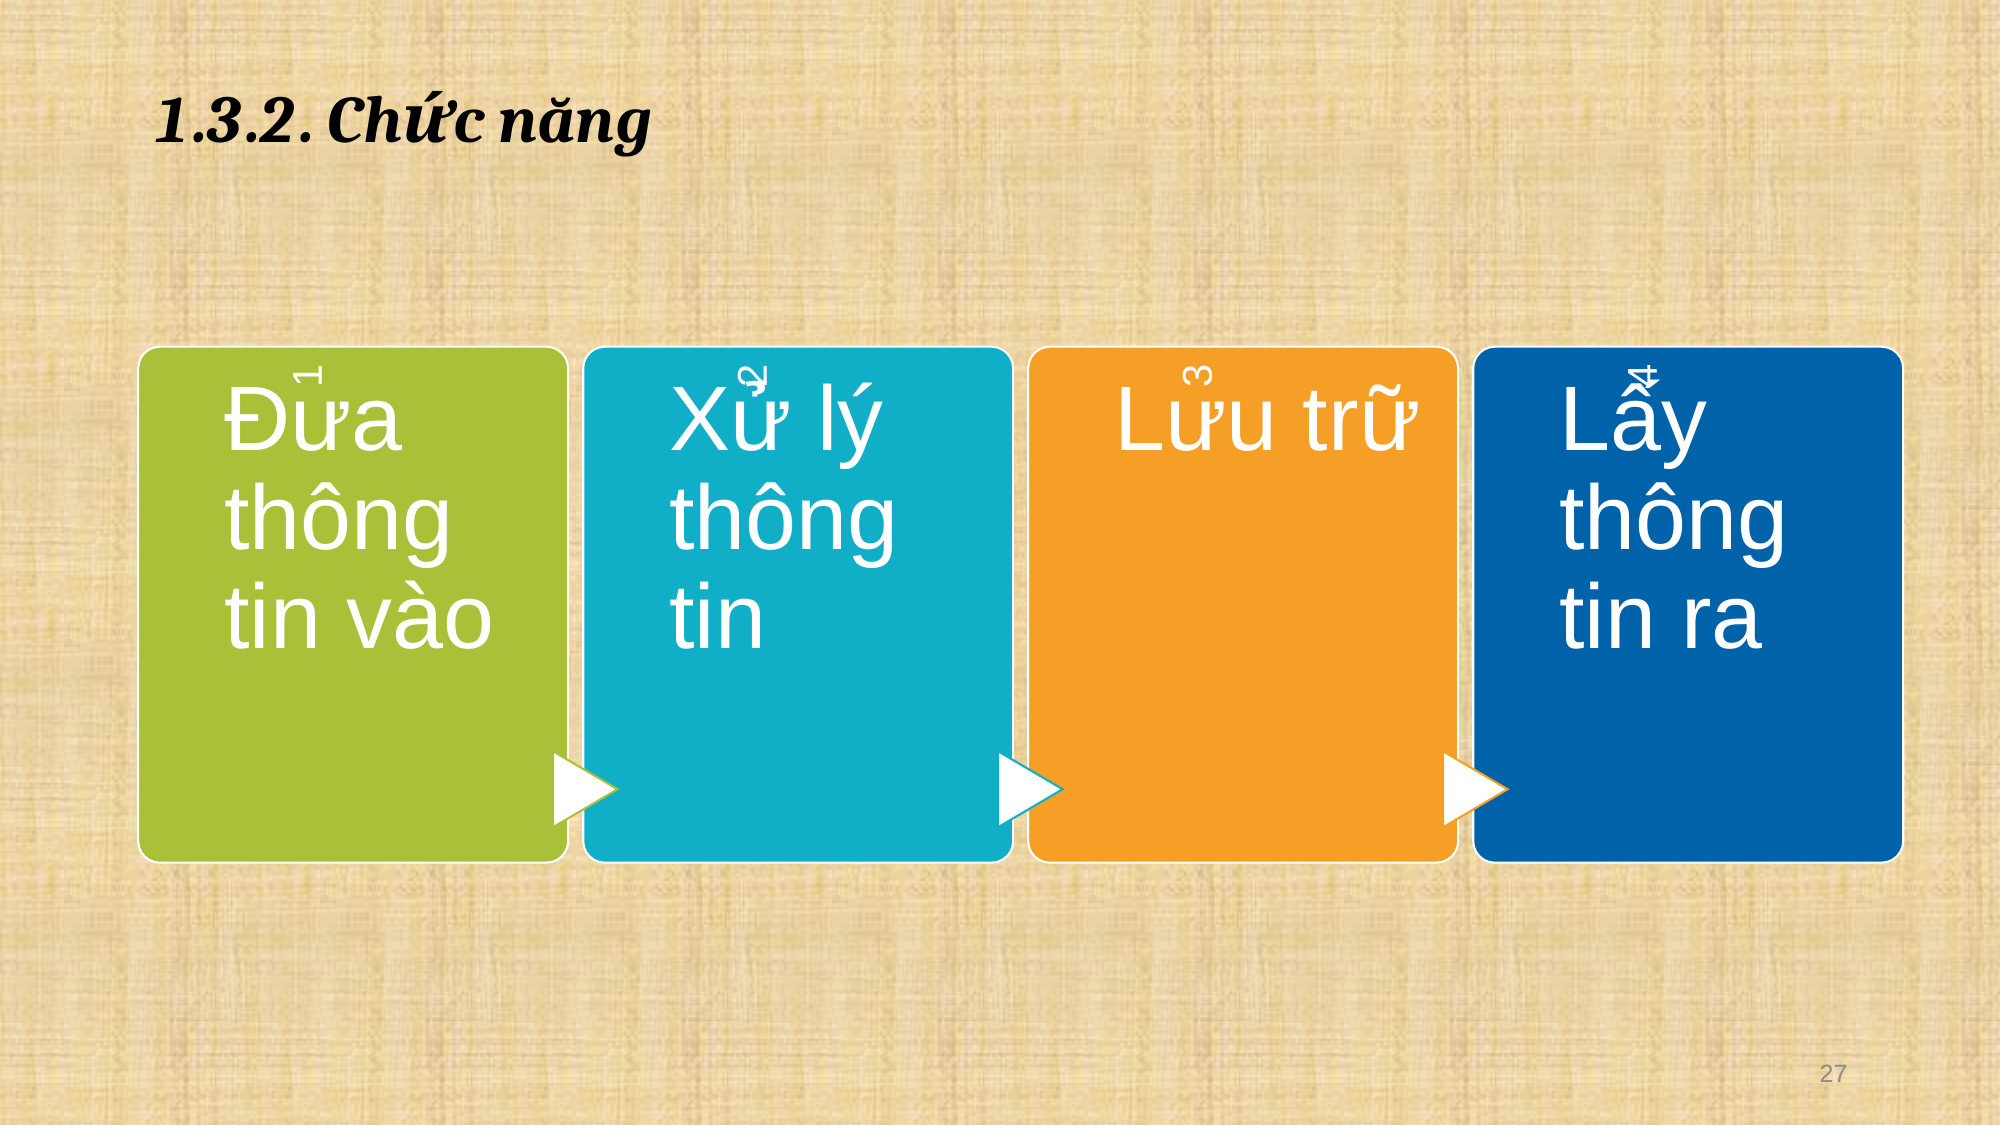

# 1.3.2. Chức năng
1
Đưa thông tin vào
2
Xử lý thông tin
3
Lưu trữ
4
Lấy thông tin ra
27